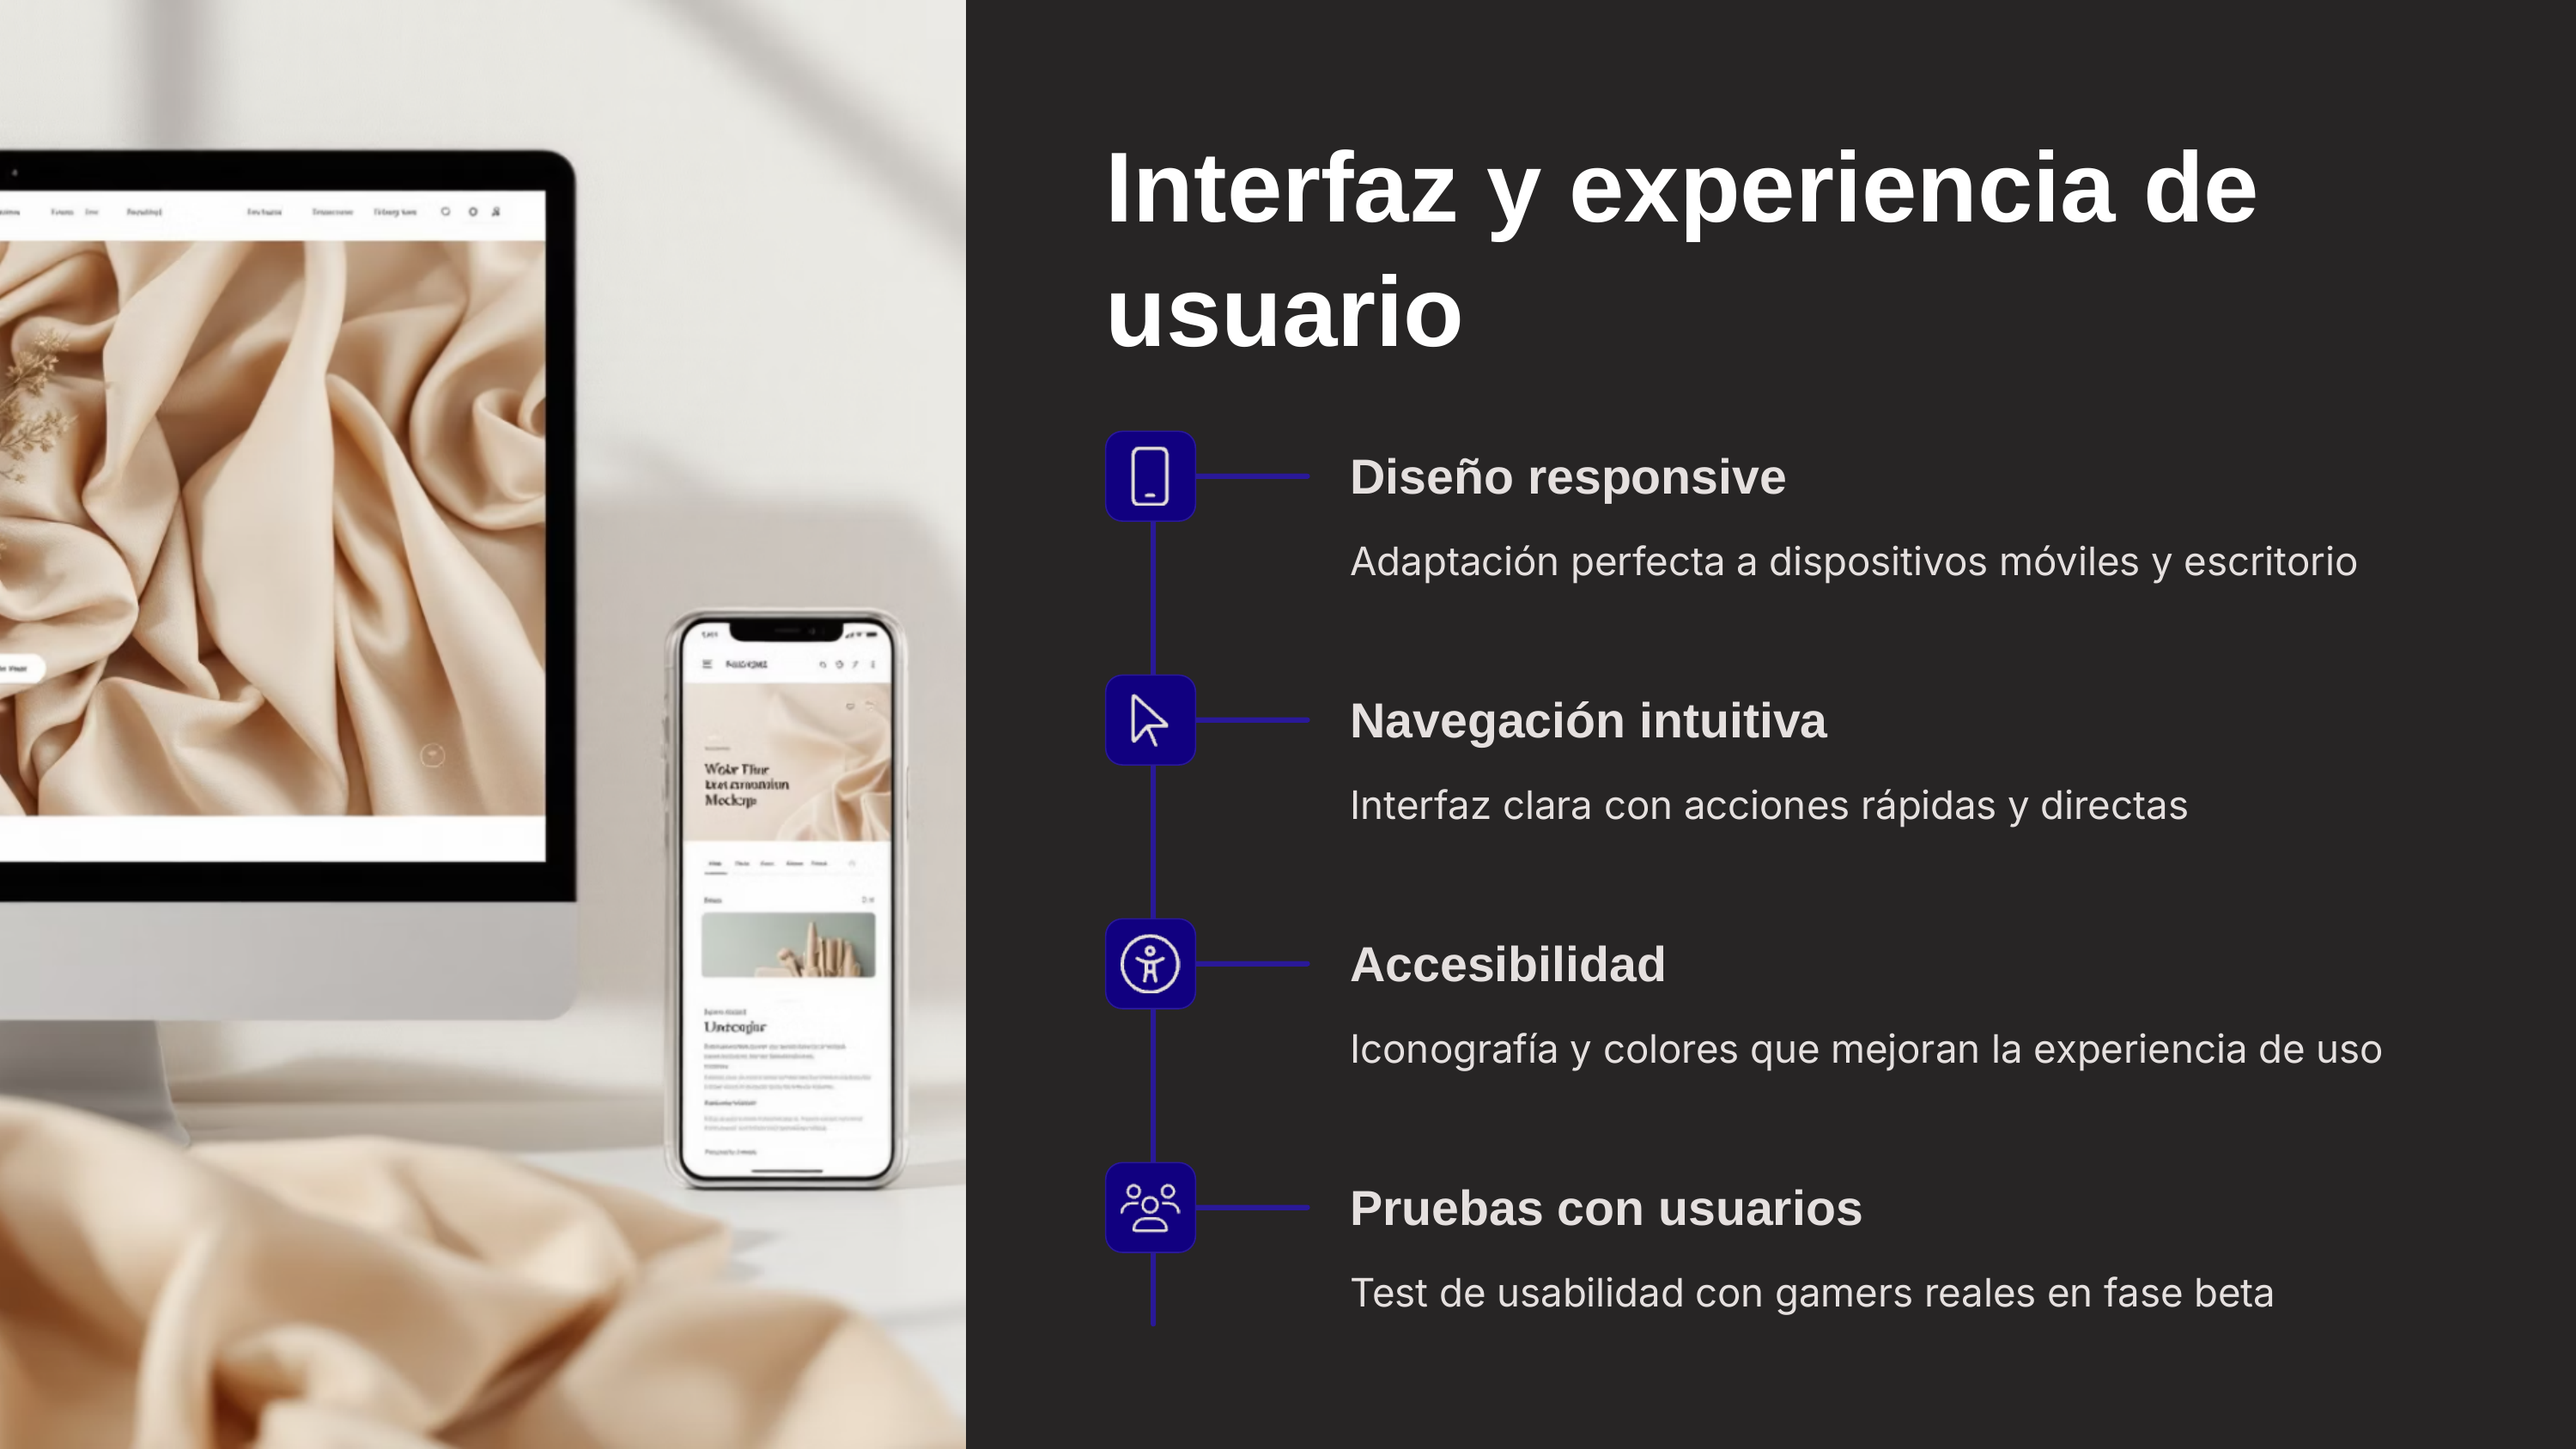

Interfaz y experiencia de usuario

Diseño responsive

Adaptación perfecta a dispositivos móviles y escritorio

Navegación intuitiva

Interfaz clara con acciones rápidas y directas

Accesibilidad

Iconografía y colores que mejoran la experiencia de uso

Pruebas con usuarios

Test de usabilidad con gamers reales en fase beta